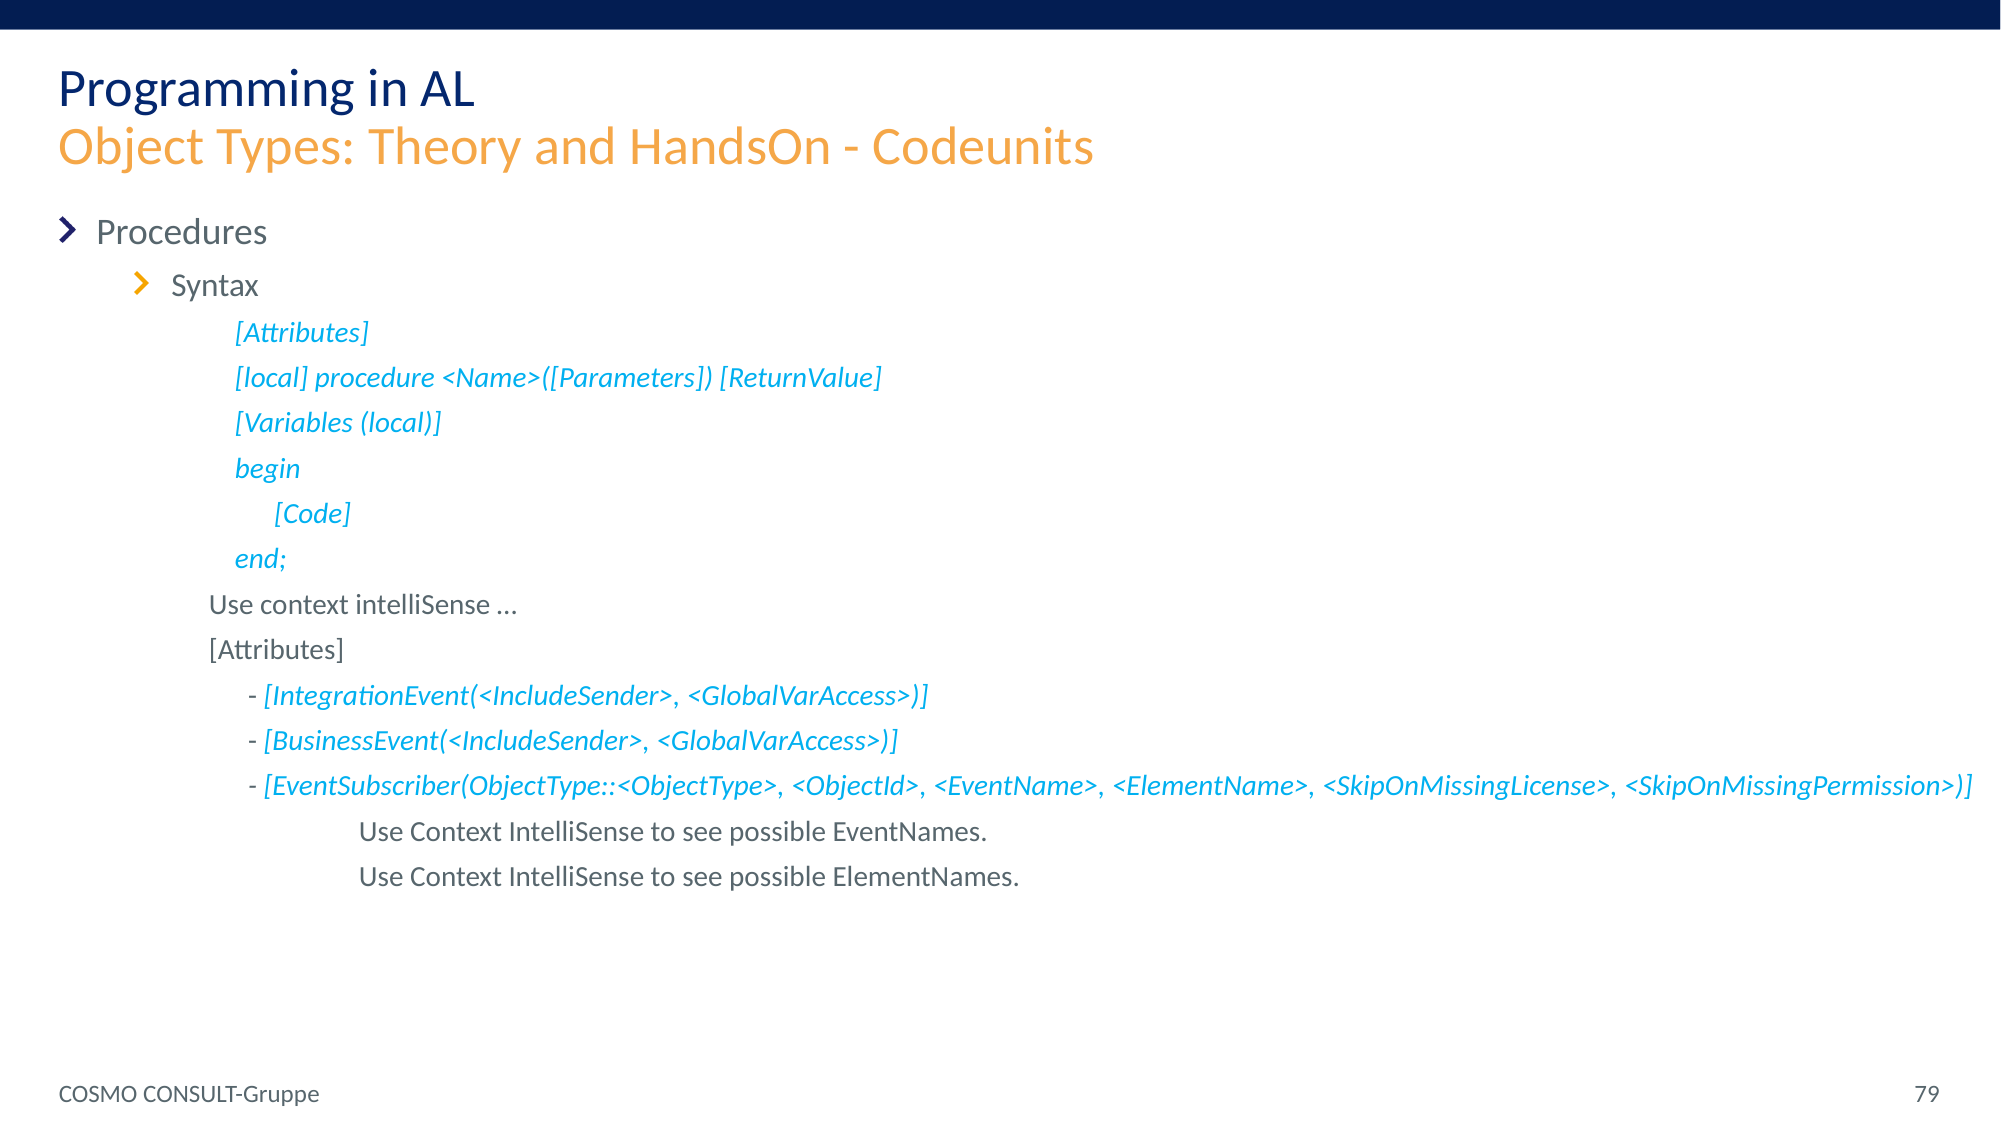

Programming in AL
Object Types: Theory and HandsOn - Codeunits

Procedures
Syntax
    [Attributes]
    [local] procedure <Name>([Parameters]) [ReturnValue]
    [Variables (local)]
    begin
          [Code]
    end;
Use context intelliSense …
[Attributes]
      - [IntegrationEvent(<IncludeSender>, <GlobalVarAccess>)]
      - [BusinessEvent(<IncludeSender>, <GlobalVarAccess>)]
      - [EventSubscriber(ObjectType::<ObjectType>, <ObjectId>, <EventName>, <ElementName>, <SkipOnMissingLicense>, <SkipOnMissingPermission>)]
	Use Context IntelliSense to see possible EventNames.
	Use Context IntelliSense to see possible ElementNames.

COSMO CONSULT-Gruppe
 79